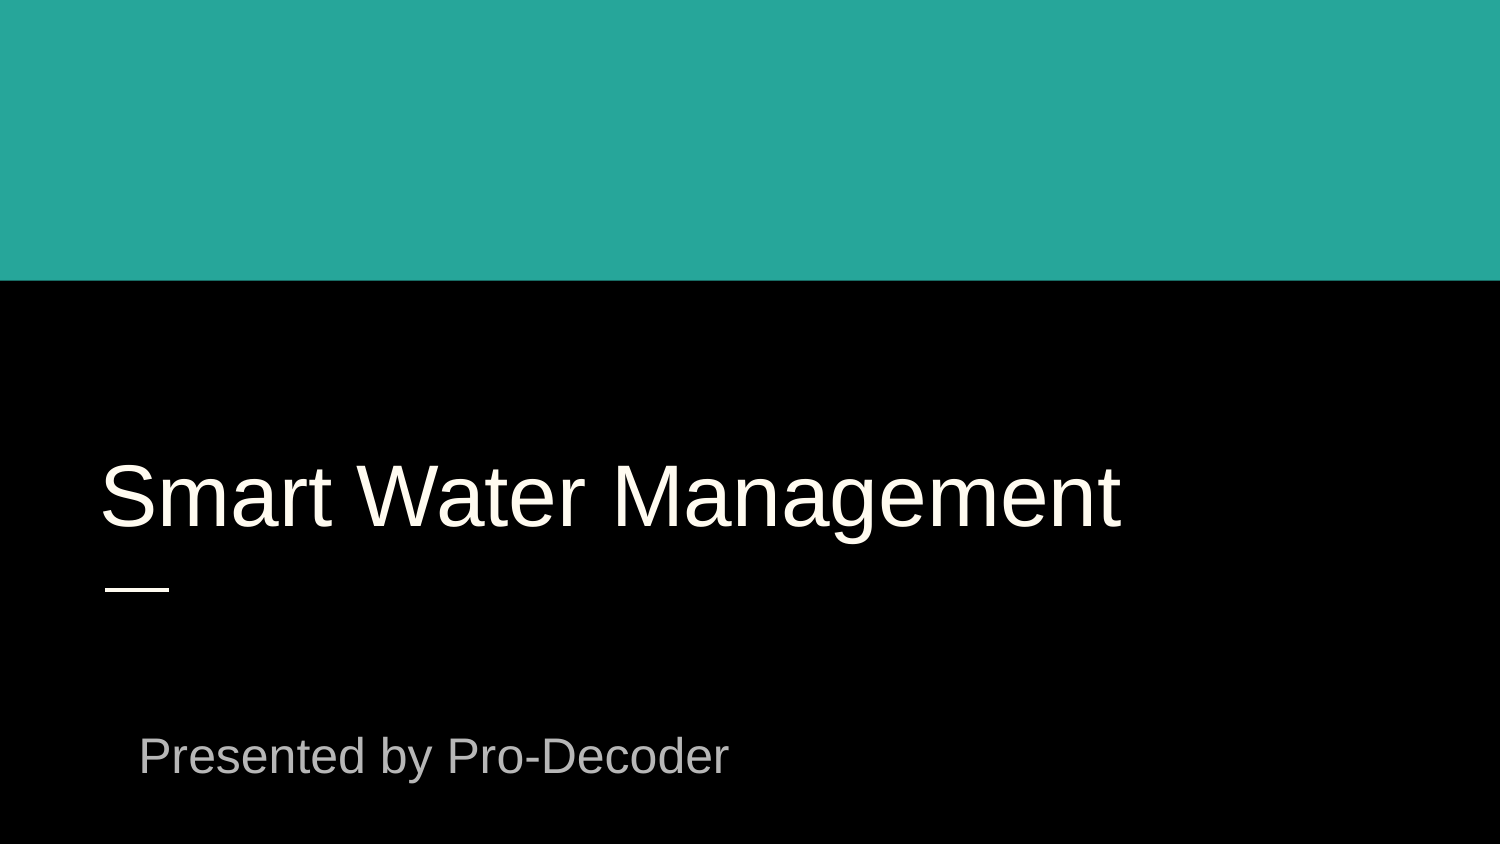

# Smart Water Management
Presented by Pro-Decoder